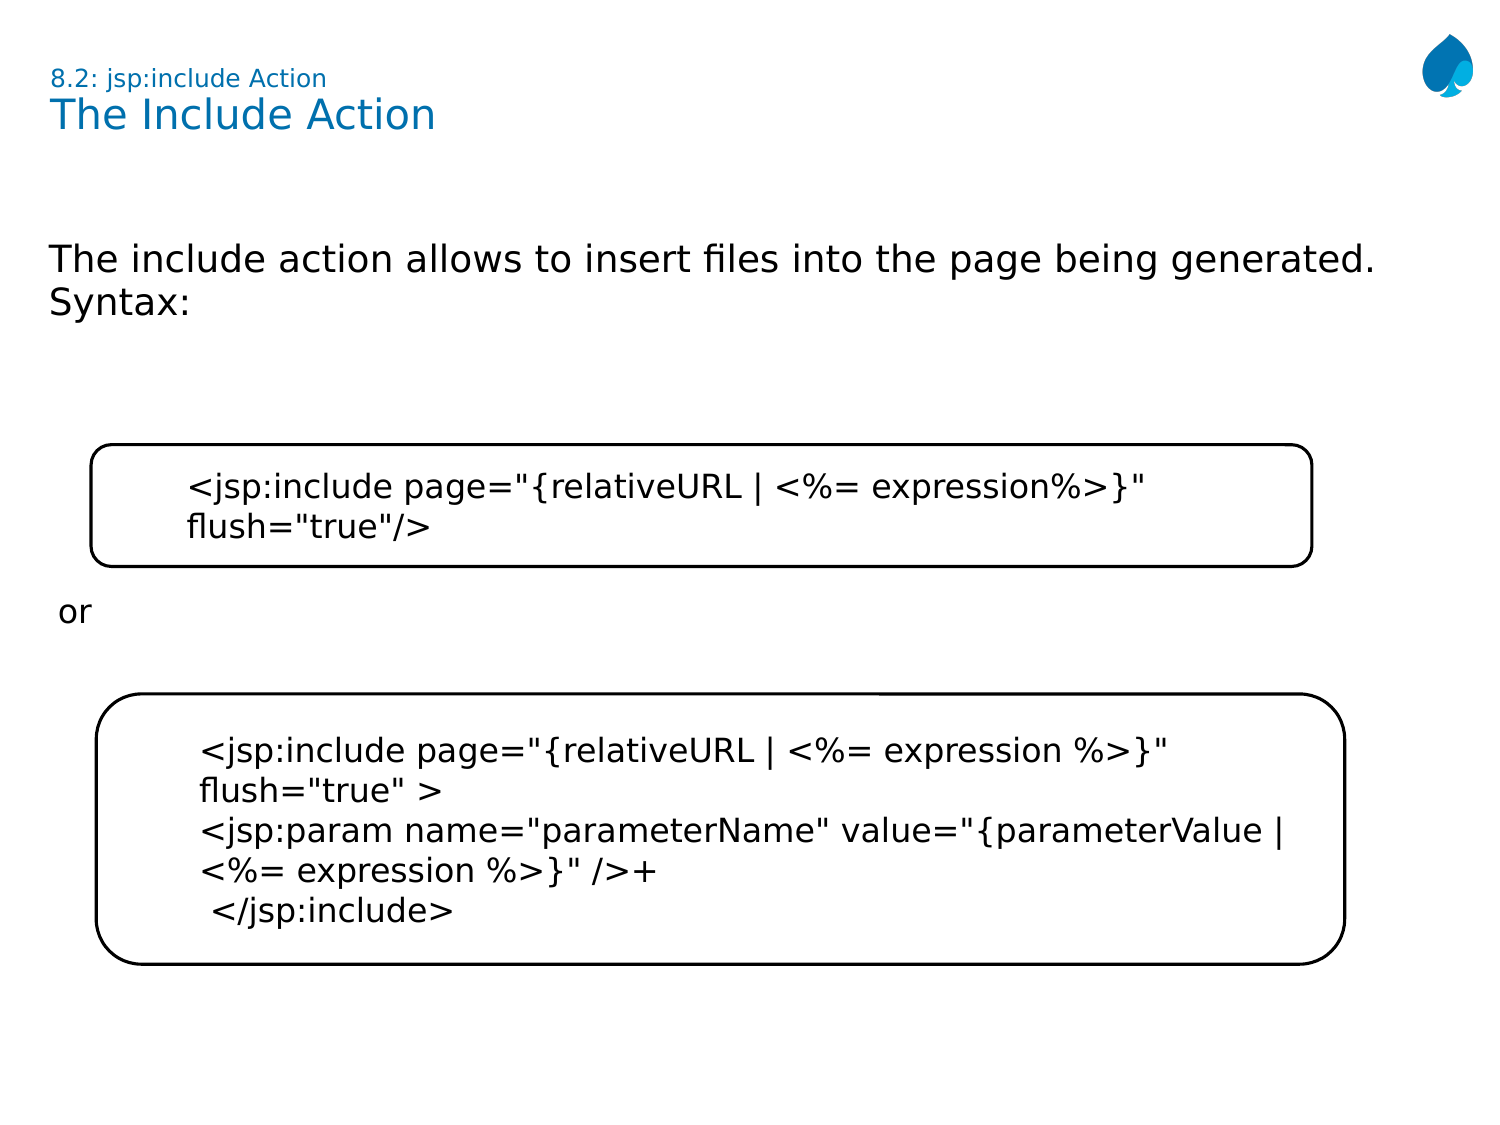

# 8.2: jsp:include Action The Include Action
The include action allows to insert files into the page being generated.
Syntax:

 or

<jsp:include page="{relativeURL | <%= expression%>}"   flush="true"/>
<jsp:include page="{relativeURL | <%= expression %>}"   flush="true" >
<jsp:param name="parameterName" value="{parameterValue | <%= expression %>}" />+
 </jsp:include>